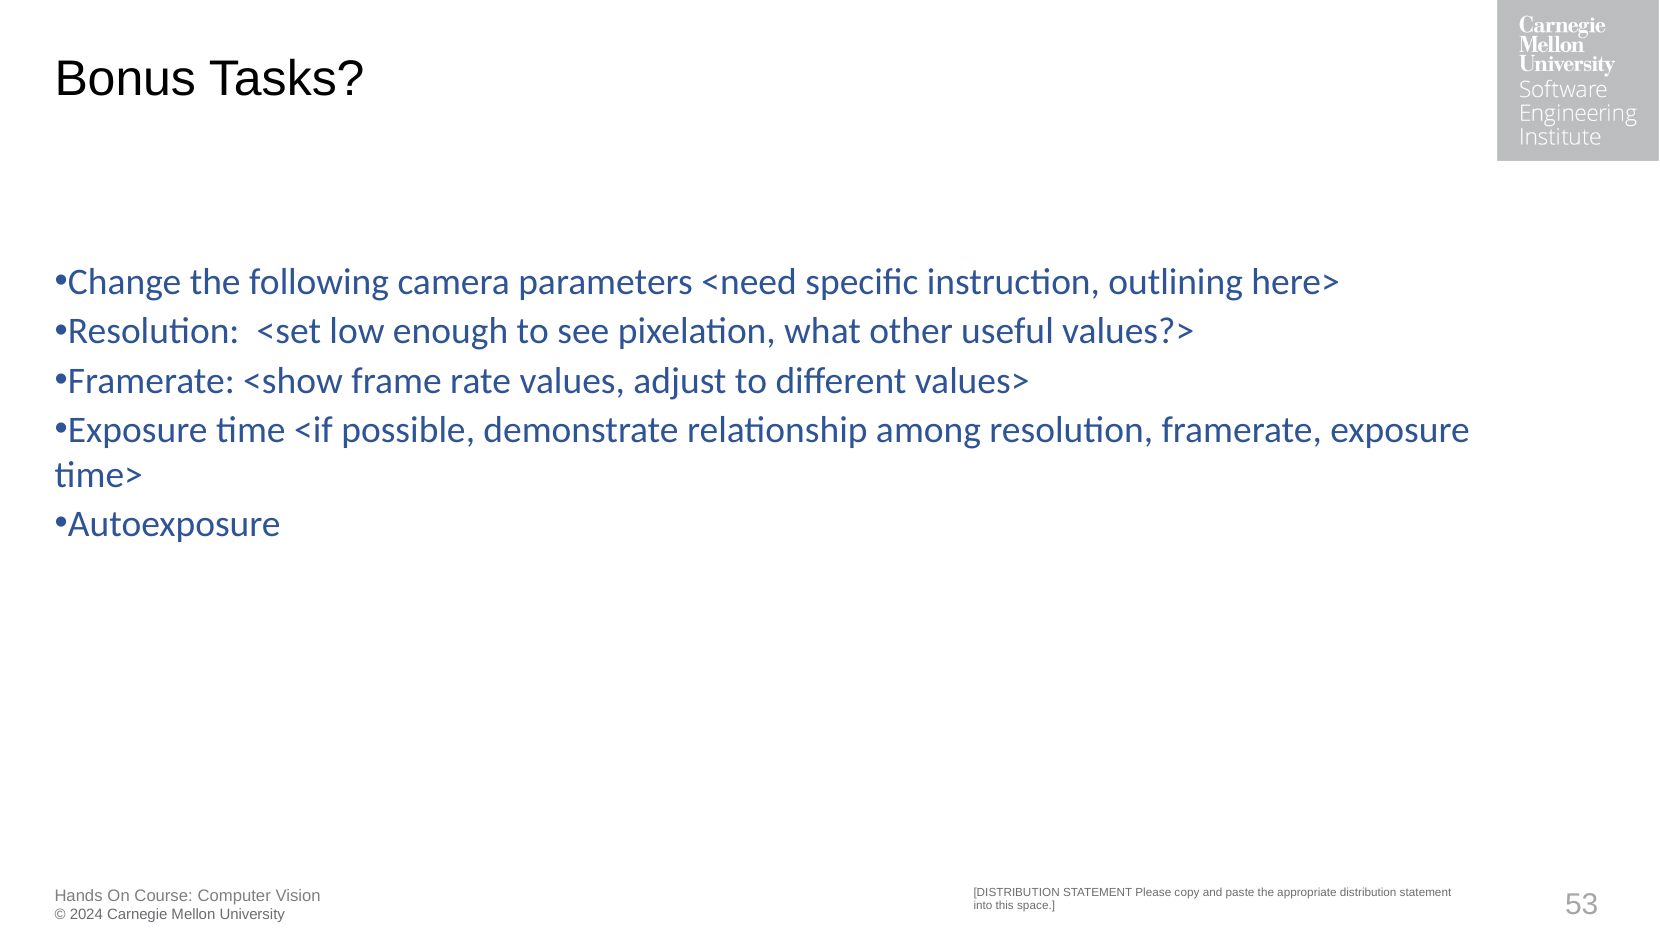

# Bonus Tasks?
Change the following camera parameters <need specific instruction, outlining here>
Resolution:  <set low enough to see pixelation, what other useful values?>
Framerate: <show frame rate values, adjust to different values>
Exposure time <if possible, demonstrate relationship among resolution, framerate, exposure time>
Autoexposure